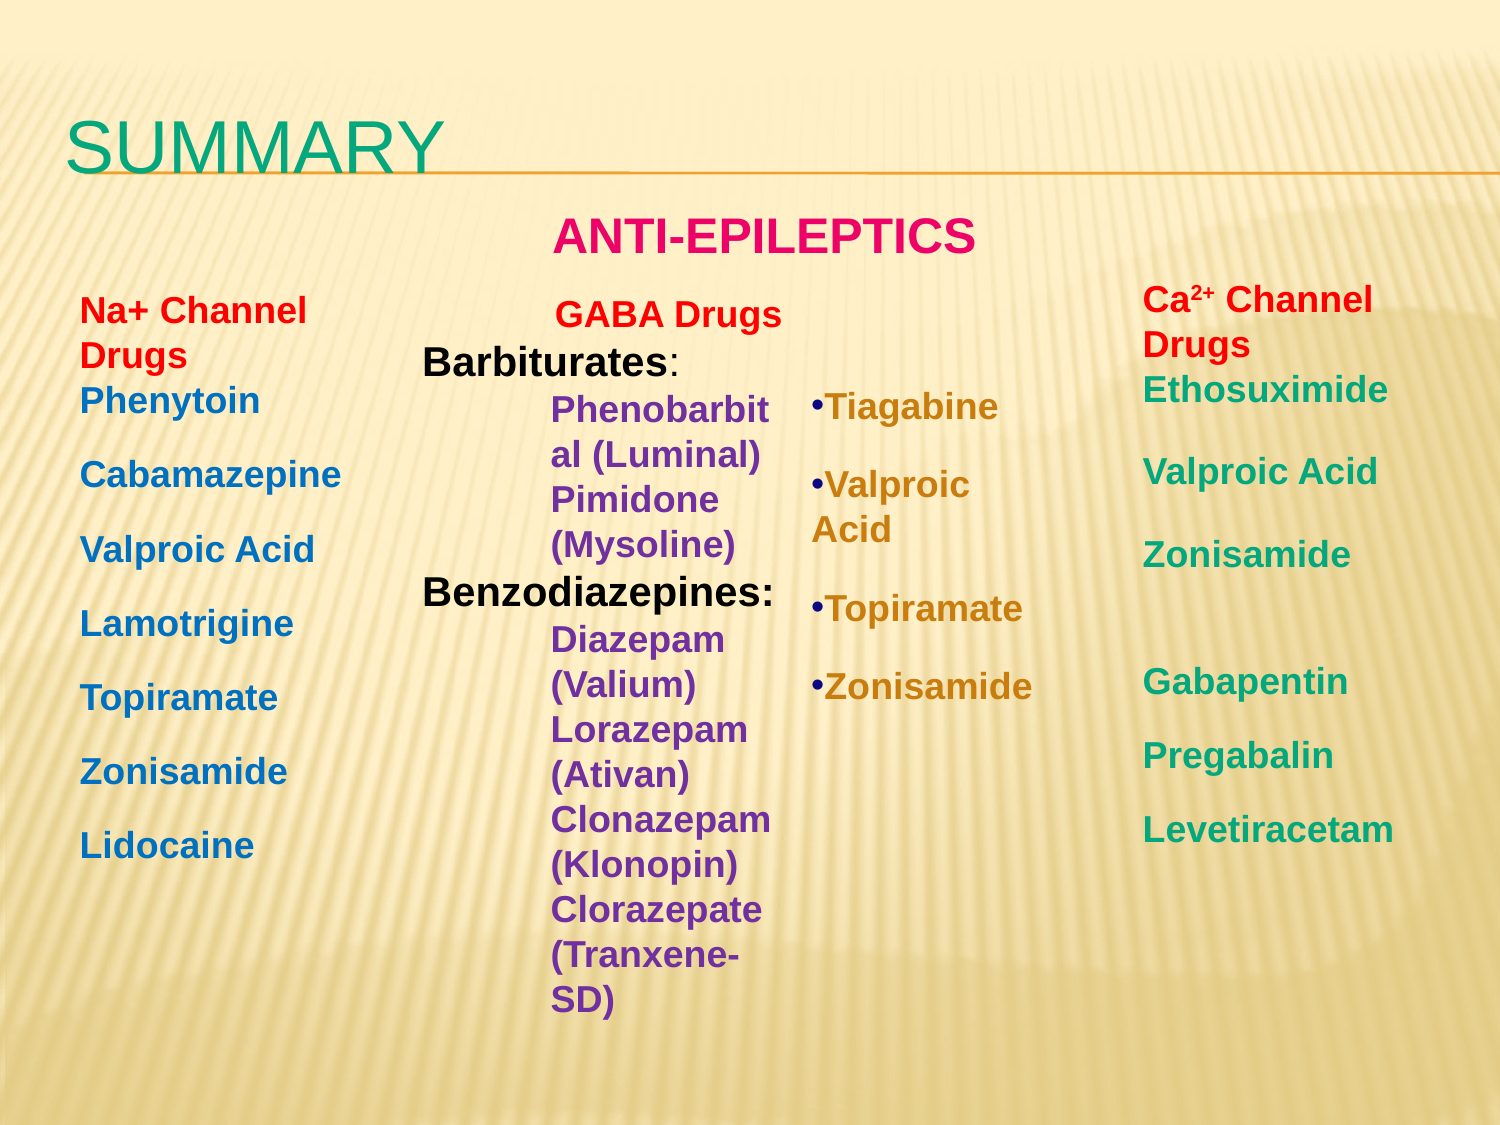

# Summary
ANTI-EPILEPTICS
Ca2+ Channel Drugs
Ethosuximide
Valproic Acid
Zonisamide

Gabapentin
Pregabalin
Levetiracetam

Na+ Channel Drugs
Phenytoin
Cabamazepine
Valproic Acid
Lamotrigine
Topiramate
Zonisamide
Lidocaine

GABA Drugs
Barbiturates:
Phenobarbital (Luminal)
Pimidone (Mysoline)
Benzodiazepines:
Diazepam (Valium)
Lorazepam (Ativan)
Clonazepam (Klonopin)
Clorazepate (Tranxene-SD)

Tiagabine
Valproic Acid
Topiramate
Zonisamide